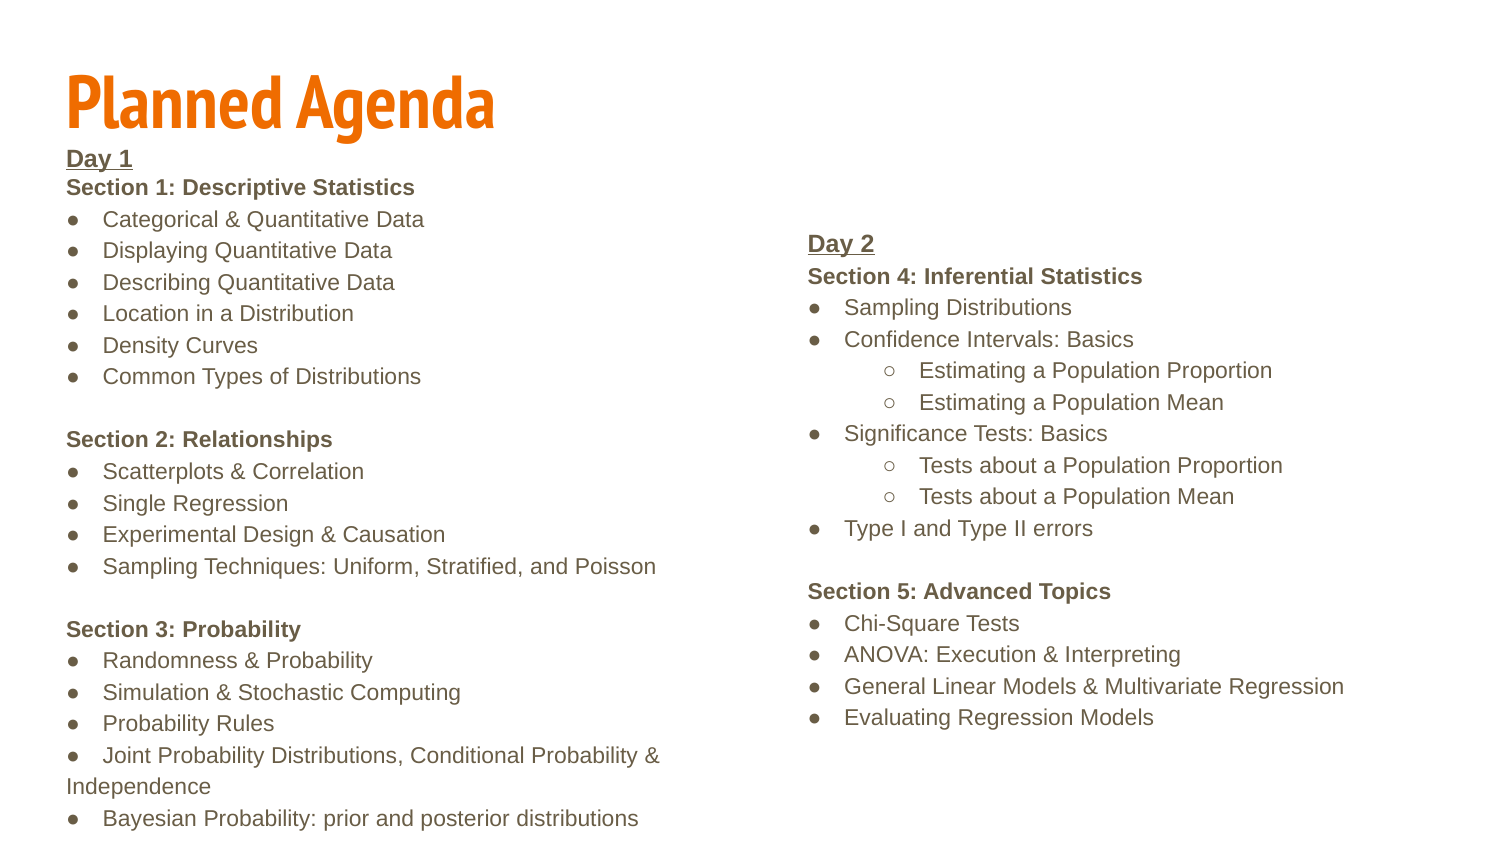

# Planned Agenda
Day 1
Section 1: Descriptive Statistics
●      Categorical & Quantitative Data
●      Displaying Quantitative Data
●      Describing Quantitative Data
●      Location in a Distribution
●      Density Curves
●      Common Types of Distributions

Section 2: Relationships
●      Scatterplots & Correlation
●      Single Regression
●      Experimental Design & Causation
●      Sampling Techniques: Uniform, Stratified, and Poisson

Section 3: Probability
●      Randomness & Probability
●      Simulation & Stochastic Computing
●      Probability Rules
●      Joint Probability Distributions, Conditional Probability & Independence
●      Bayesian Probability: prior and posterior distributions
Day 2
Section 4: Inferential Statistics
●      Sampling Distributions
●      Confidence Intervals: Basics
○      Estimating a Population Proportion
○      Estimating a Population Mean
●      Significance Tests: Basics
○      Tests about a Population Proportion
○      Tests about a Population Mean
●      Type I and Type II errors

Section 5: Advanced Topics
●      Chi-Square Tests
●      ANOVA: Execution & Interpreting
●      General Linear Models & Multivariate Regression
●      Evaluating Regression Models